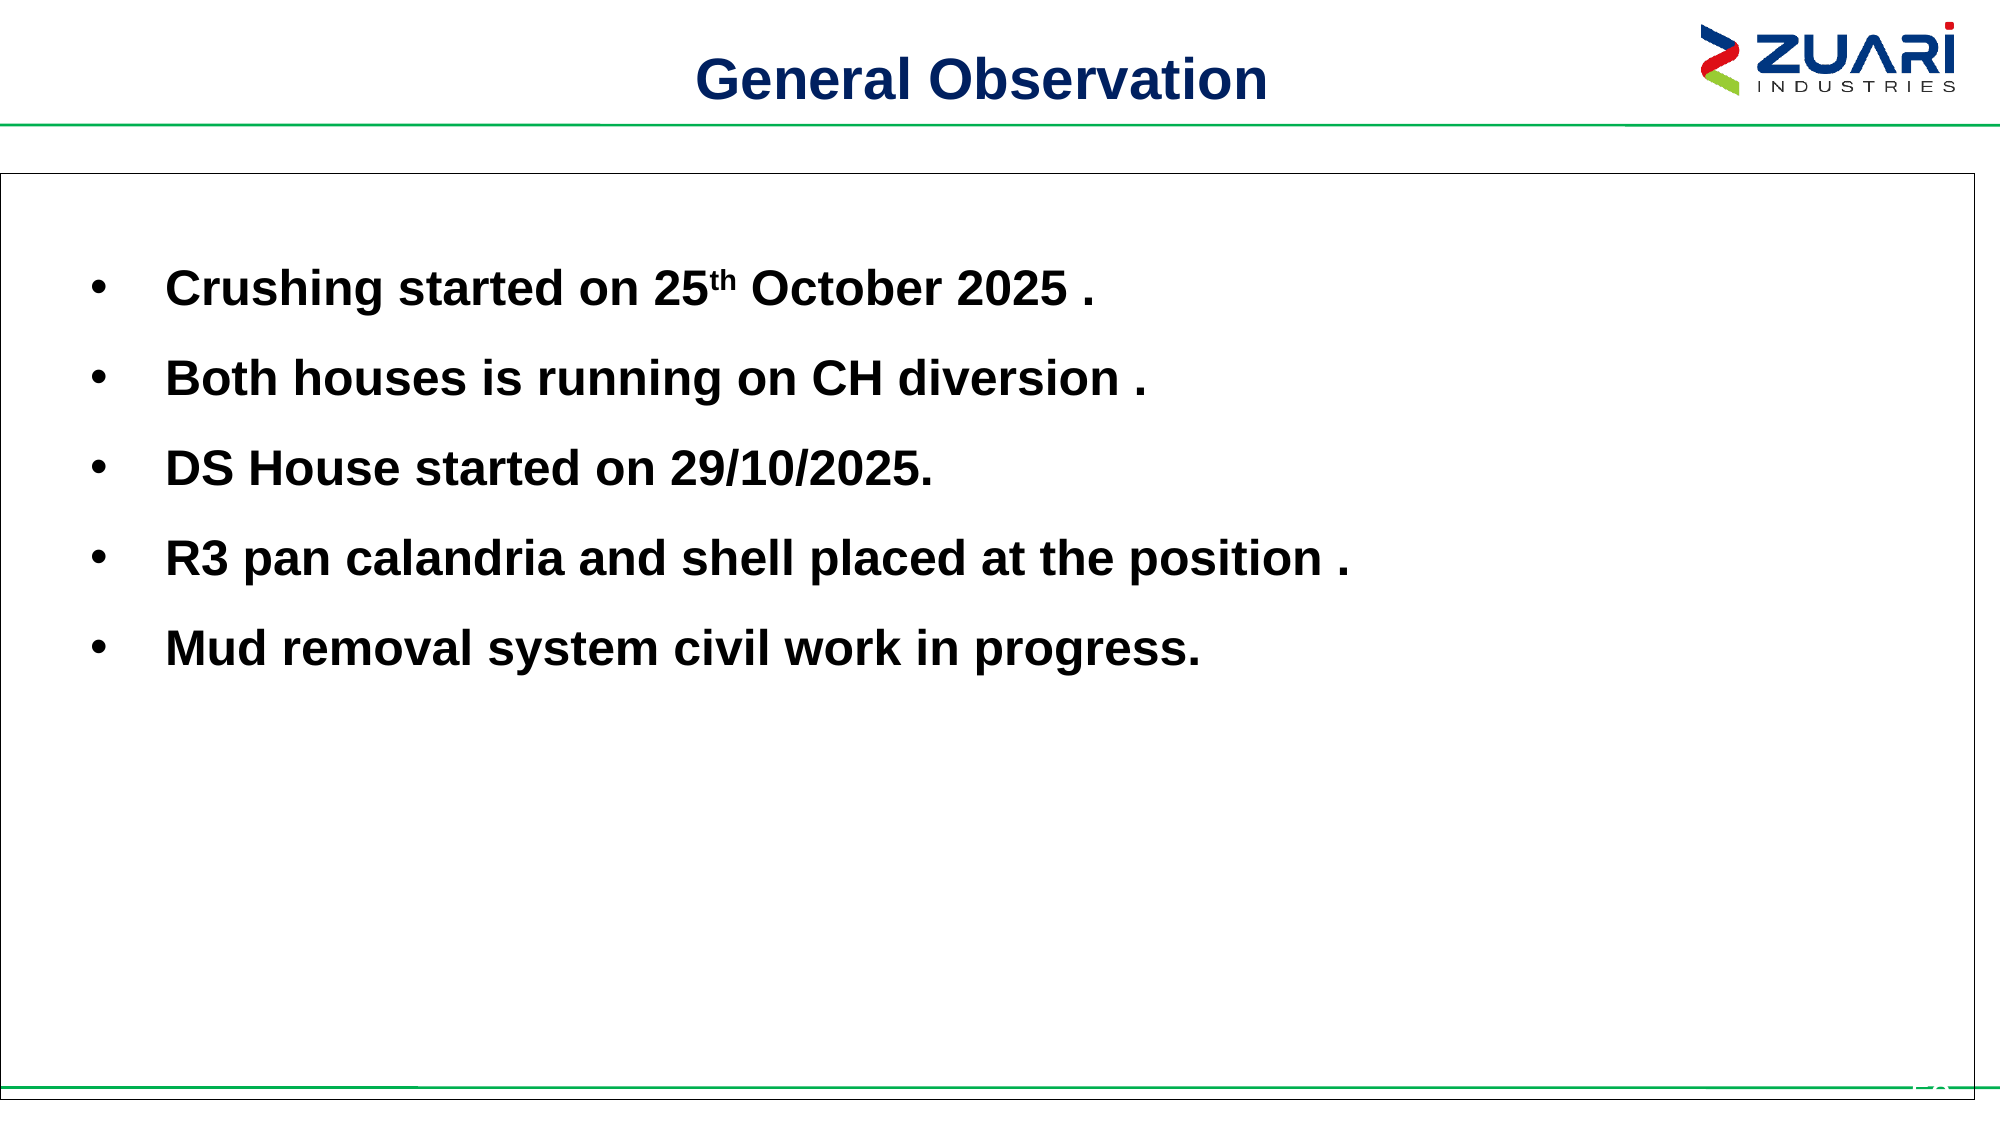

# General Observation

Crushing started on 25th October 2025 .
Both houses is running on CH diversion .
DS House started on 29/10/2025.
R3 pan calandria and shell placed at the position .
Mud removal system civil work in progress.

53